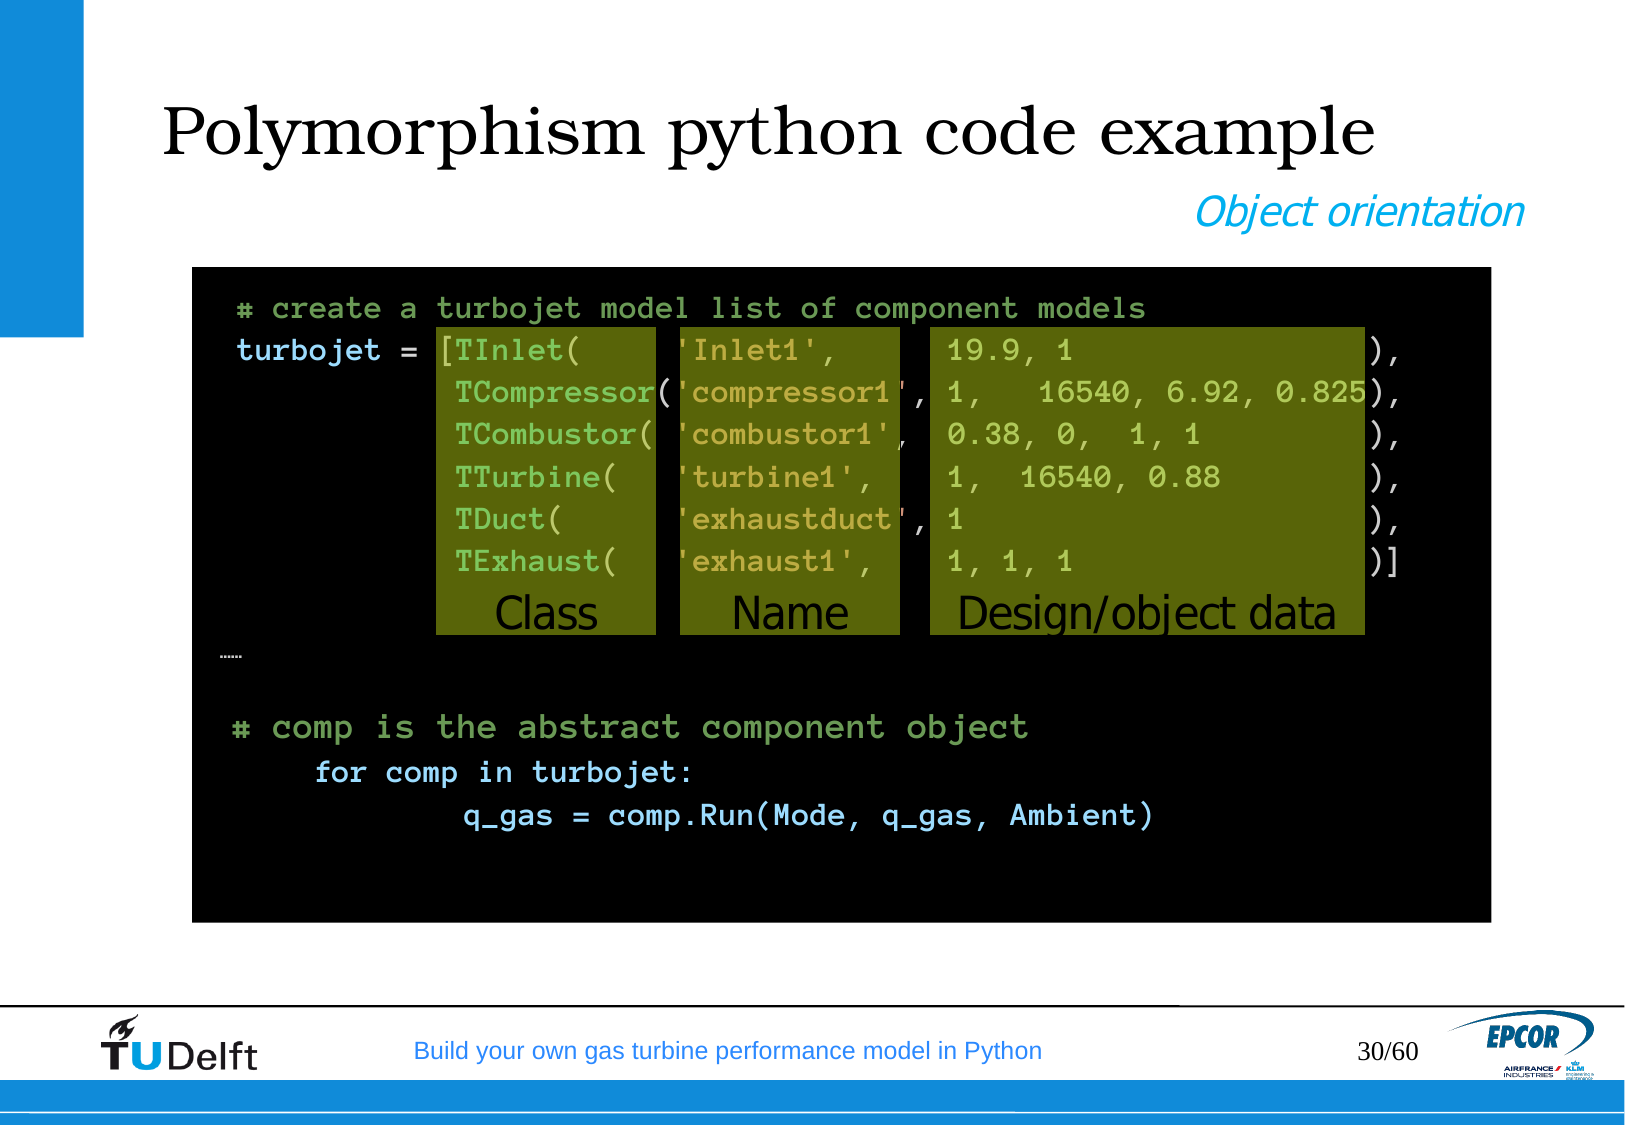

# Polymorphism python code example
Object orientation

    # create a turbojet model list of component models
    turbojet = [TInlet(     'Inlet1',      19.9, 1                ),
                TCompressor('compressor1', 1,   16540, 6.92, 0.825),
                TCombustor( 'combustor1',  0.38, 0,  1, 1         ),
                TTurbine(   'turbine1',    1,  16540, 0.88        ),
                TDuct(      'exhaustduct', 1                      ),
                TExhaust(   'exhaust1',    1, 1, 1                )]

     ……

   # comp is the abstract component object
  	for comp in turbojet:
      		q_gas = comp.Run(Mode, q_gas, Ambient)

Name

Design/object data

Class